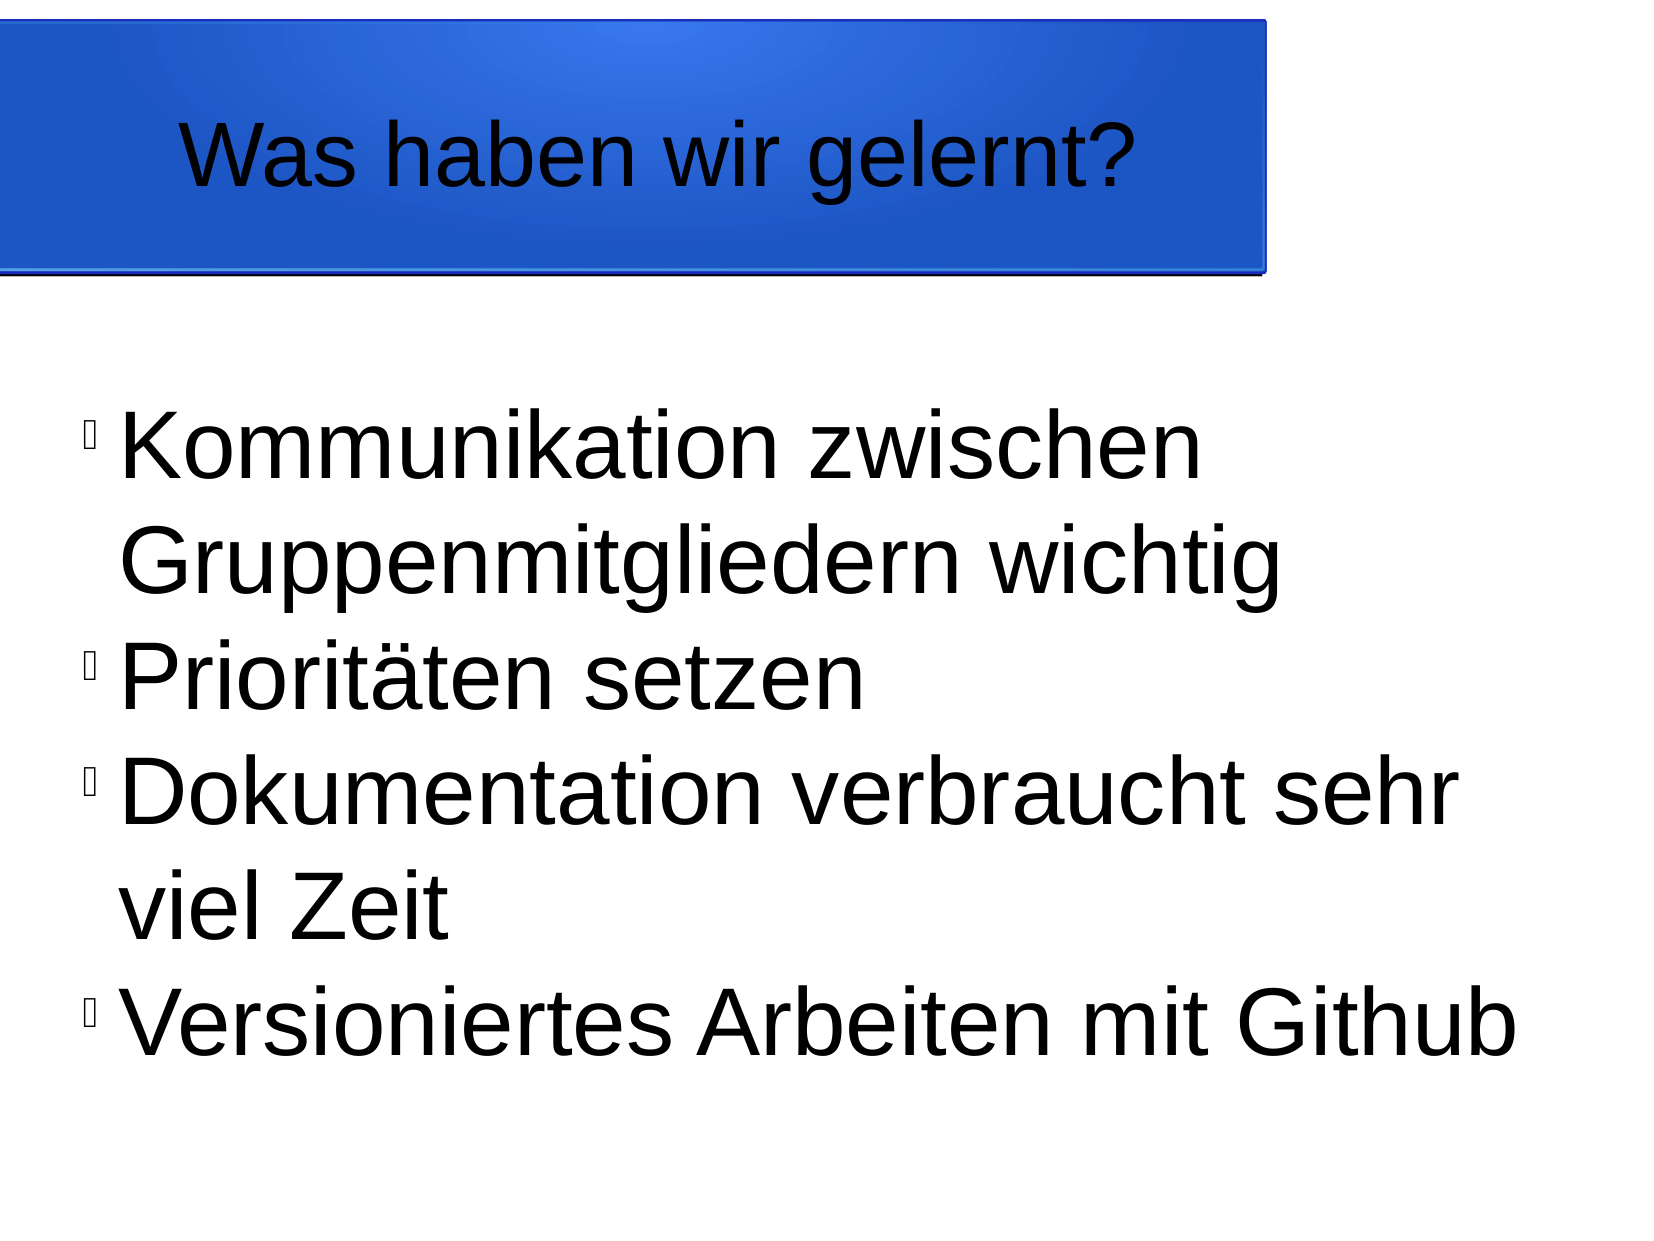

Was haben wir gelernt?
Kommunikation zwischen Gruppenmitgliedern wichtig
Prioritäten setzen
Dokumentation verbraucht sehr viel Zeit
Versioniertes Arbeiten mit Github